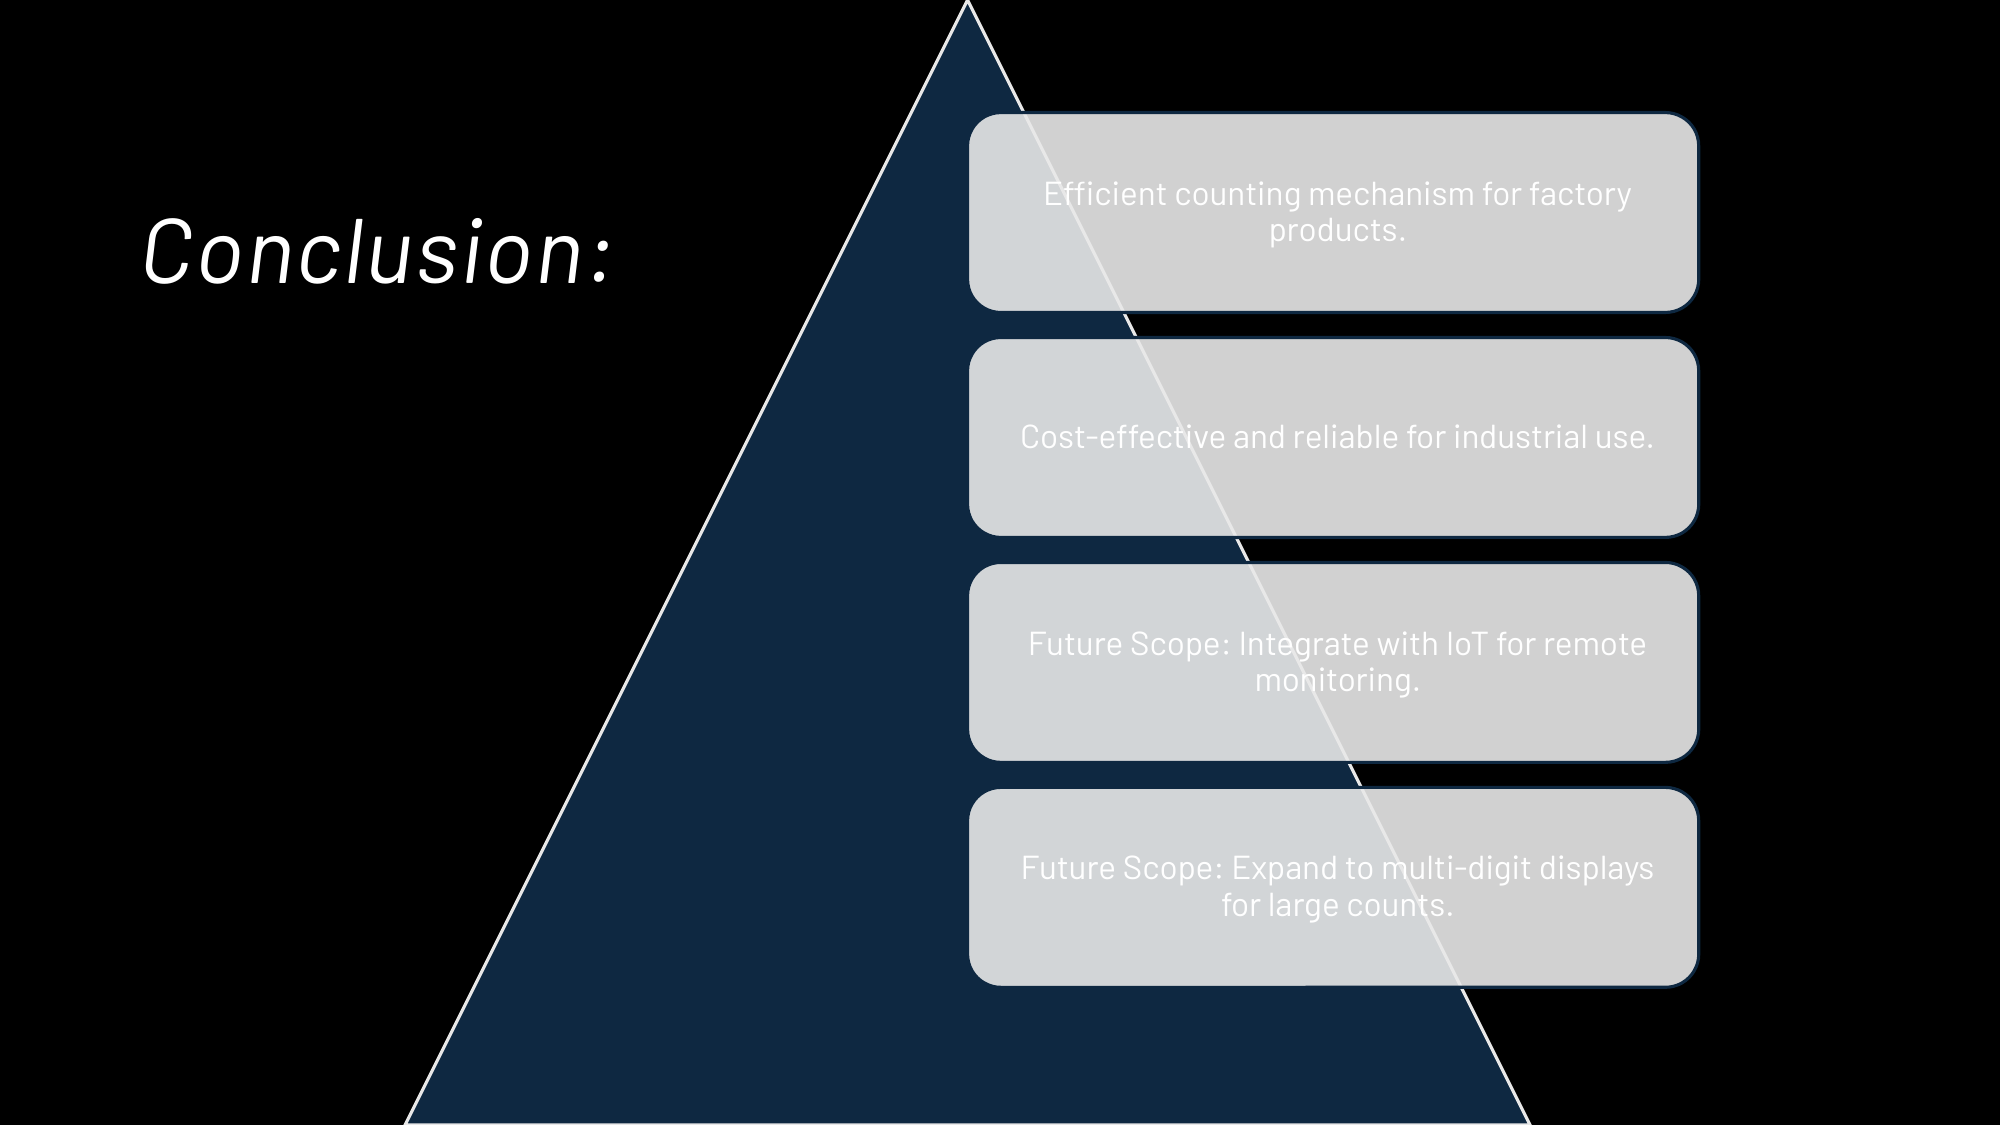

Efficient counting mechanism for factory products.
Cost-effective and reliable for industrial use.
Future Scope: Integrate with IoT for remote monitoring.
Future Scope: Expand to multi-digit displays for large counts.
# Conclusion: